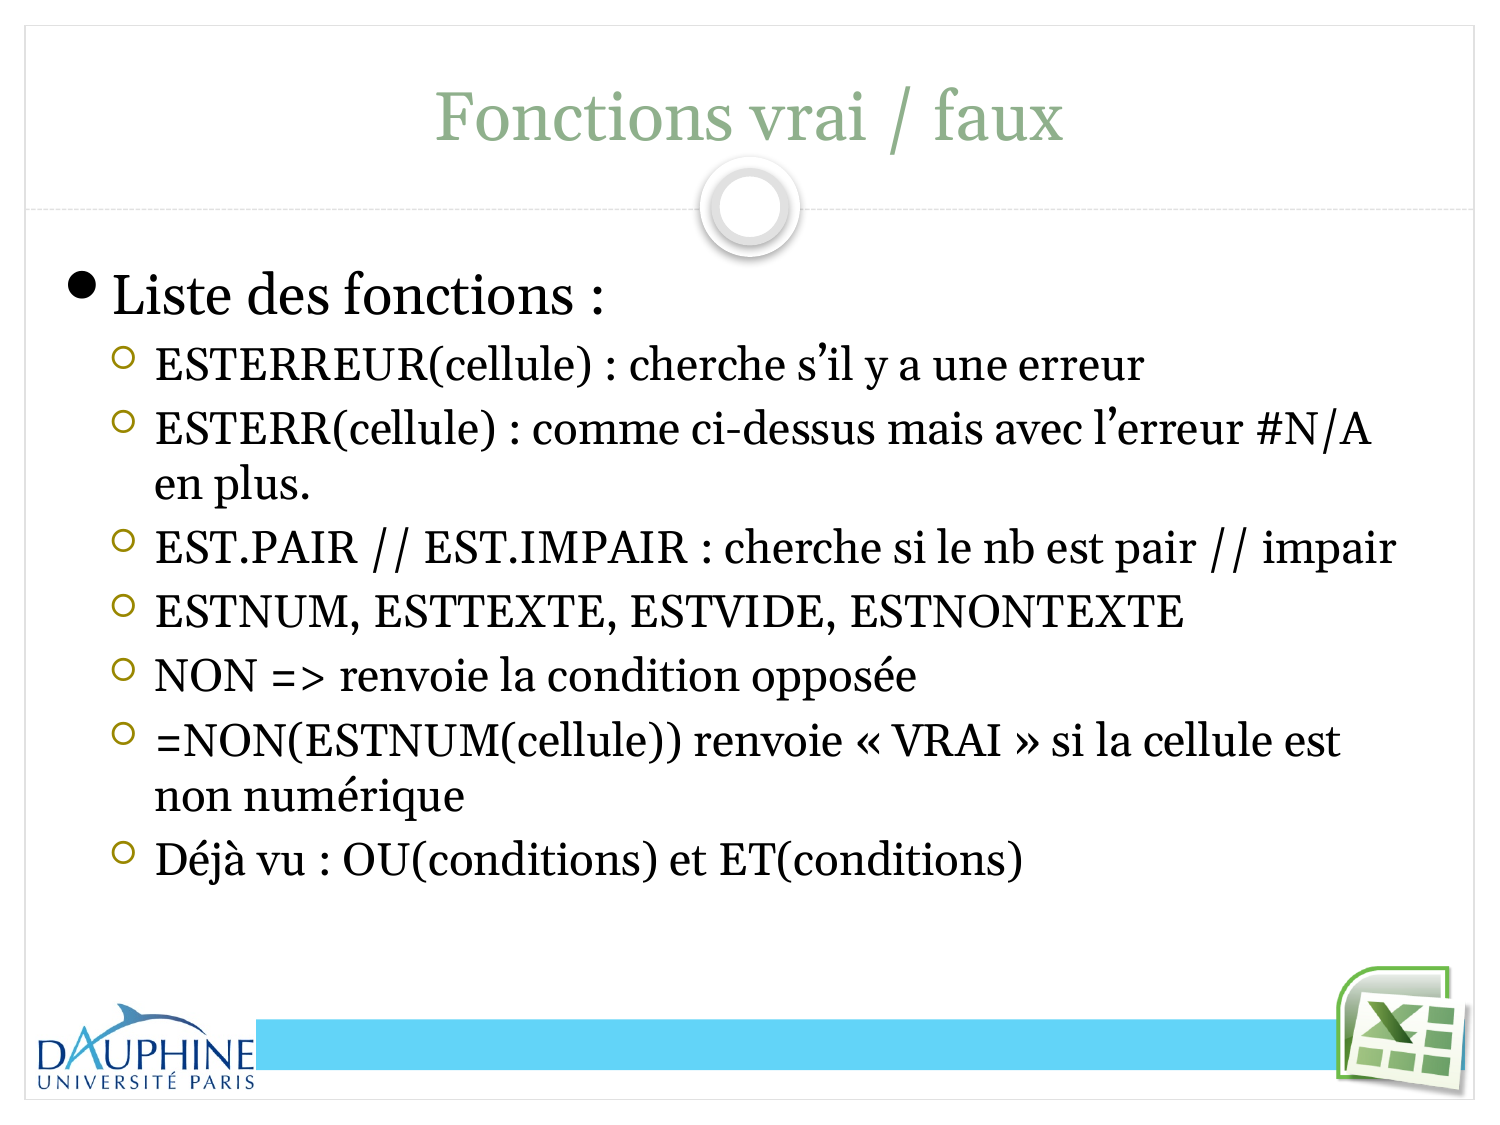

# Fonctions vrai / faux
Liste des fonctions :
ESTERREUR(cellule) : cherche s’il y a une erreur
ESTERR(cellule) : comme ci-dessus mais avec l’erreur #N/A en plus.
EST.PAIR // EST.IMPAIR : cherche si le nb est pair // impair
ESTNUM, ESTTEXTE, ESTVIDE, ESTNONTEXTE
NON => renvoie la condition opposée
=NON(ESTNUM(cellule)) renvoie « VRAI » si la cellule est non numérique
Déjà vu : OU(conditions) et ET(conditions)